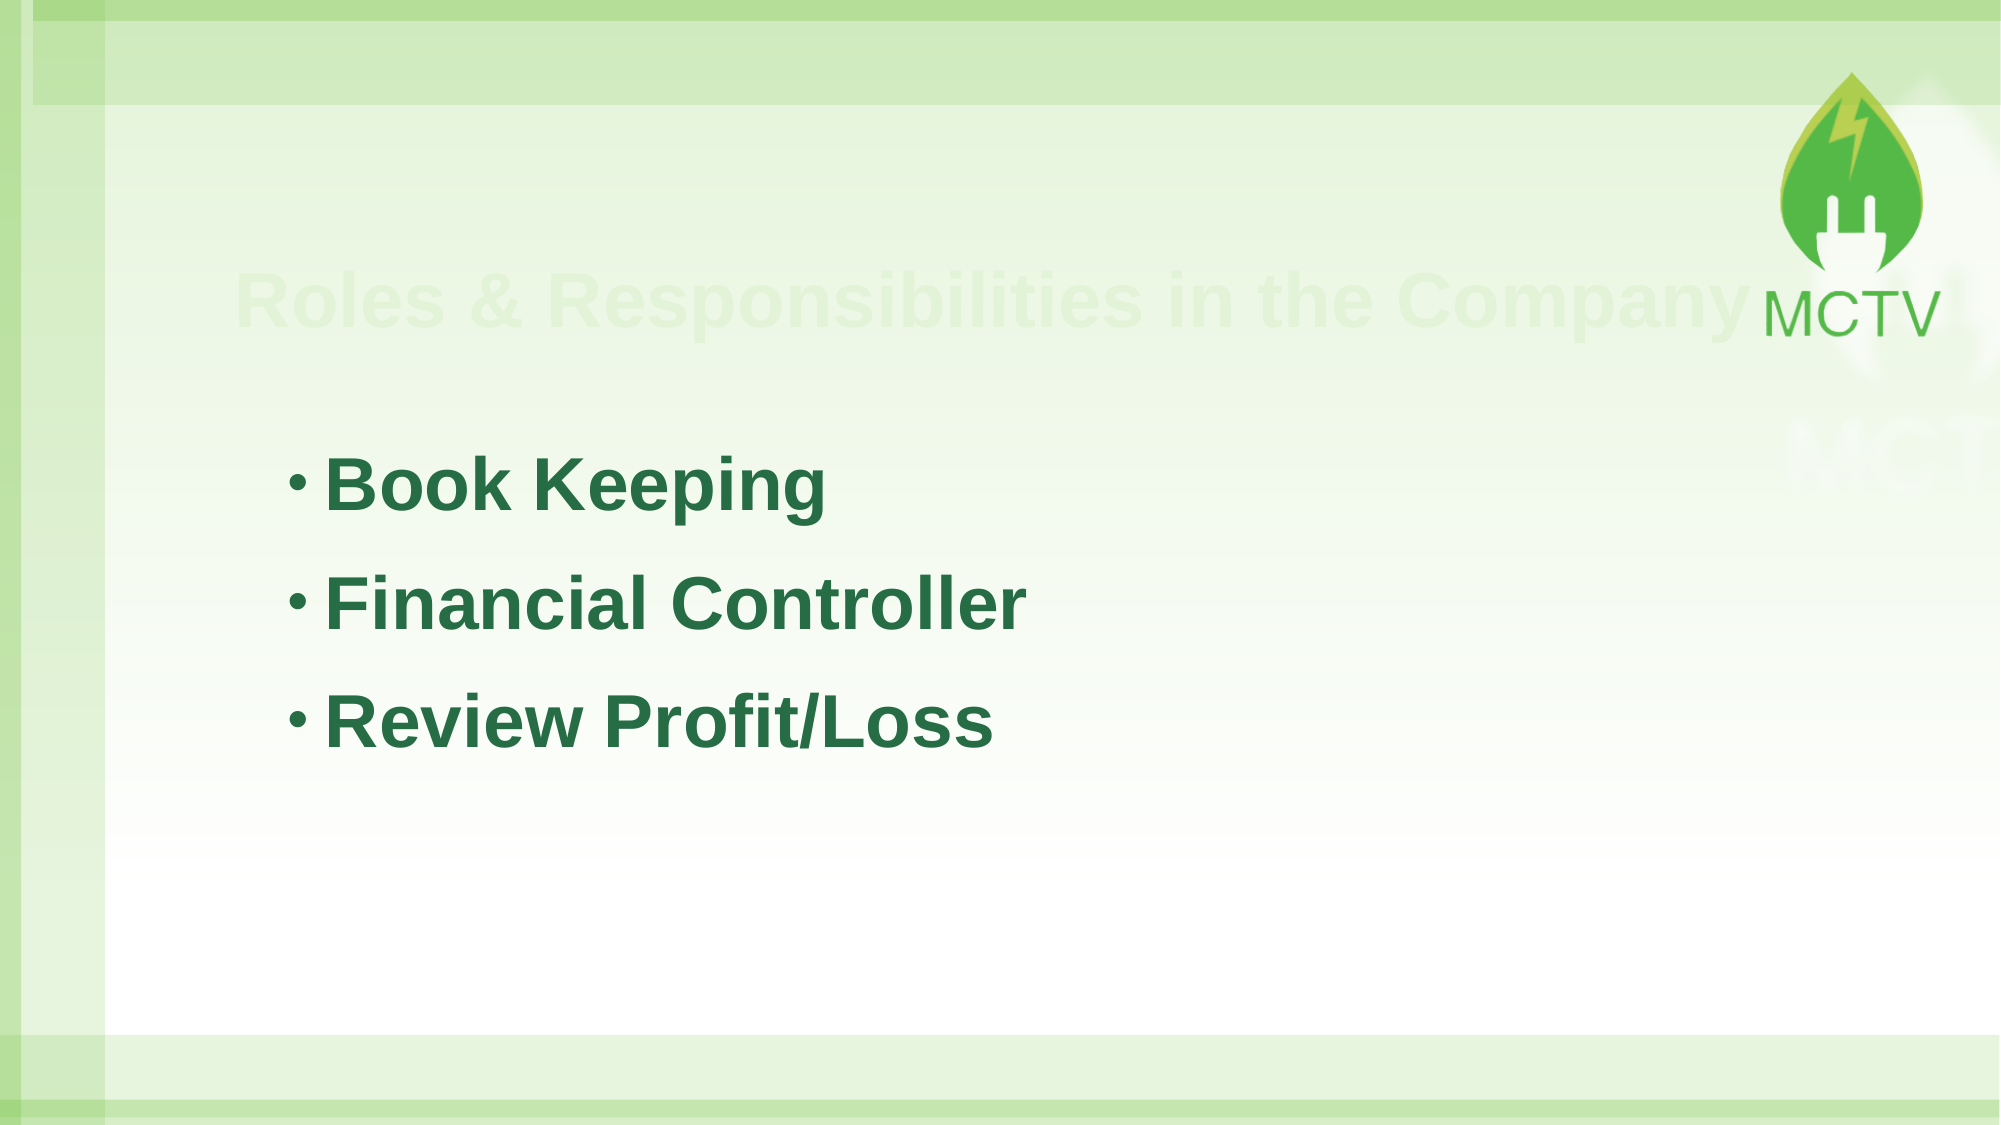

# Roles & Responsibilities in the Company
Book Keeping
Financial Controller
Review Profit/Loss